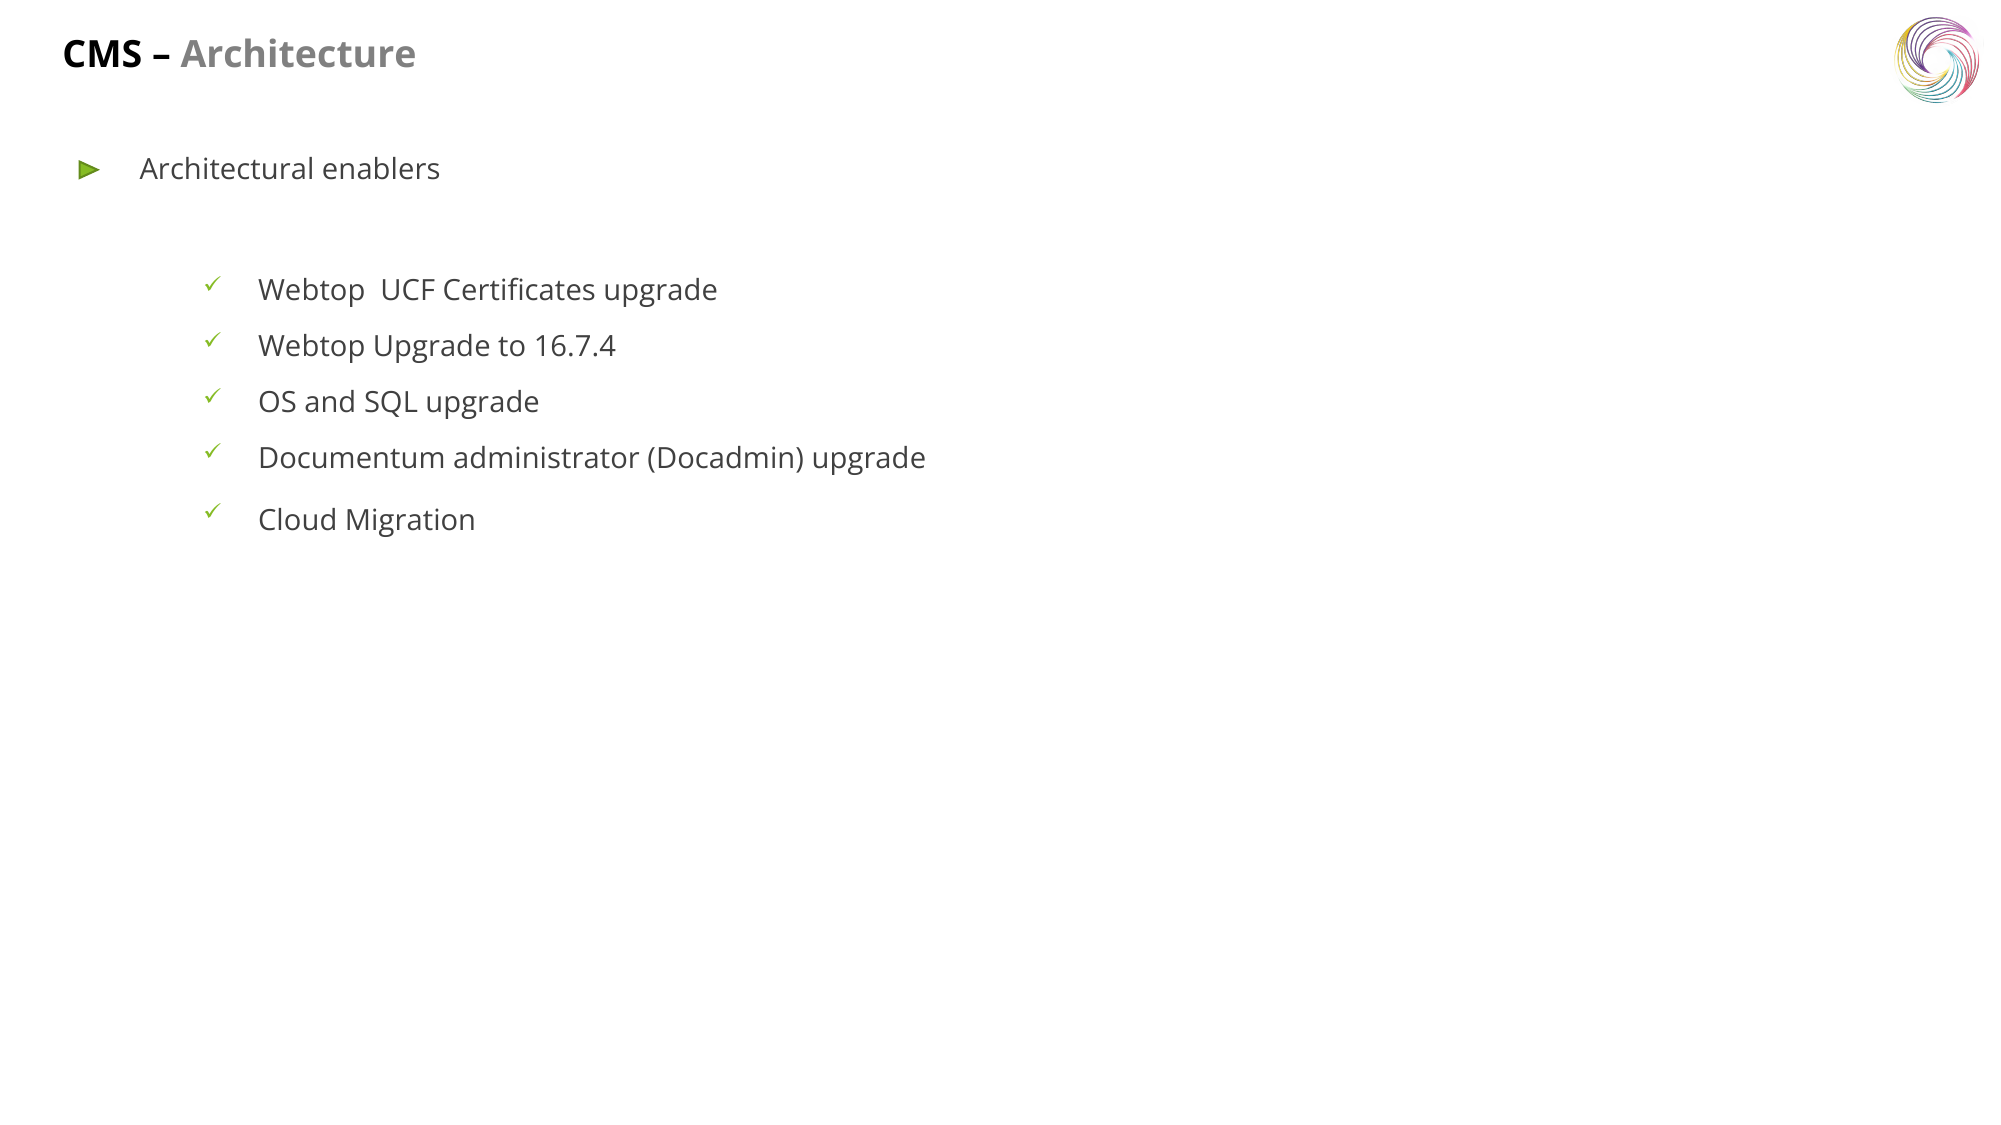

CMS – Architecture

        Architectural enablers

Webtop  UCF Certificates upgrade
Webtop Upgrade to 16.7.4
OS and SQL upgrade
Documentum administrator (Docadmin) upgrade
Cloud Migration